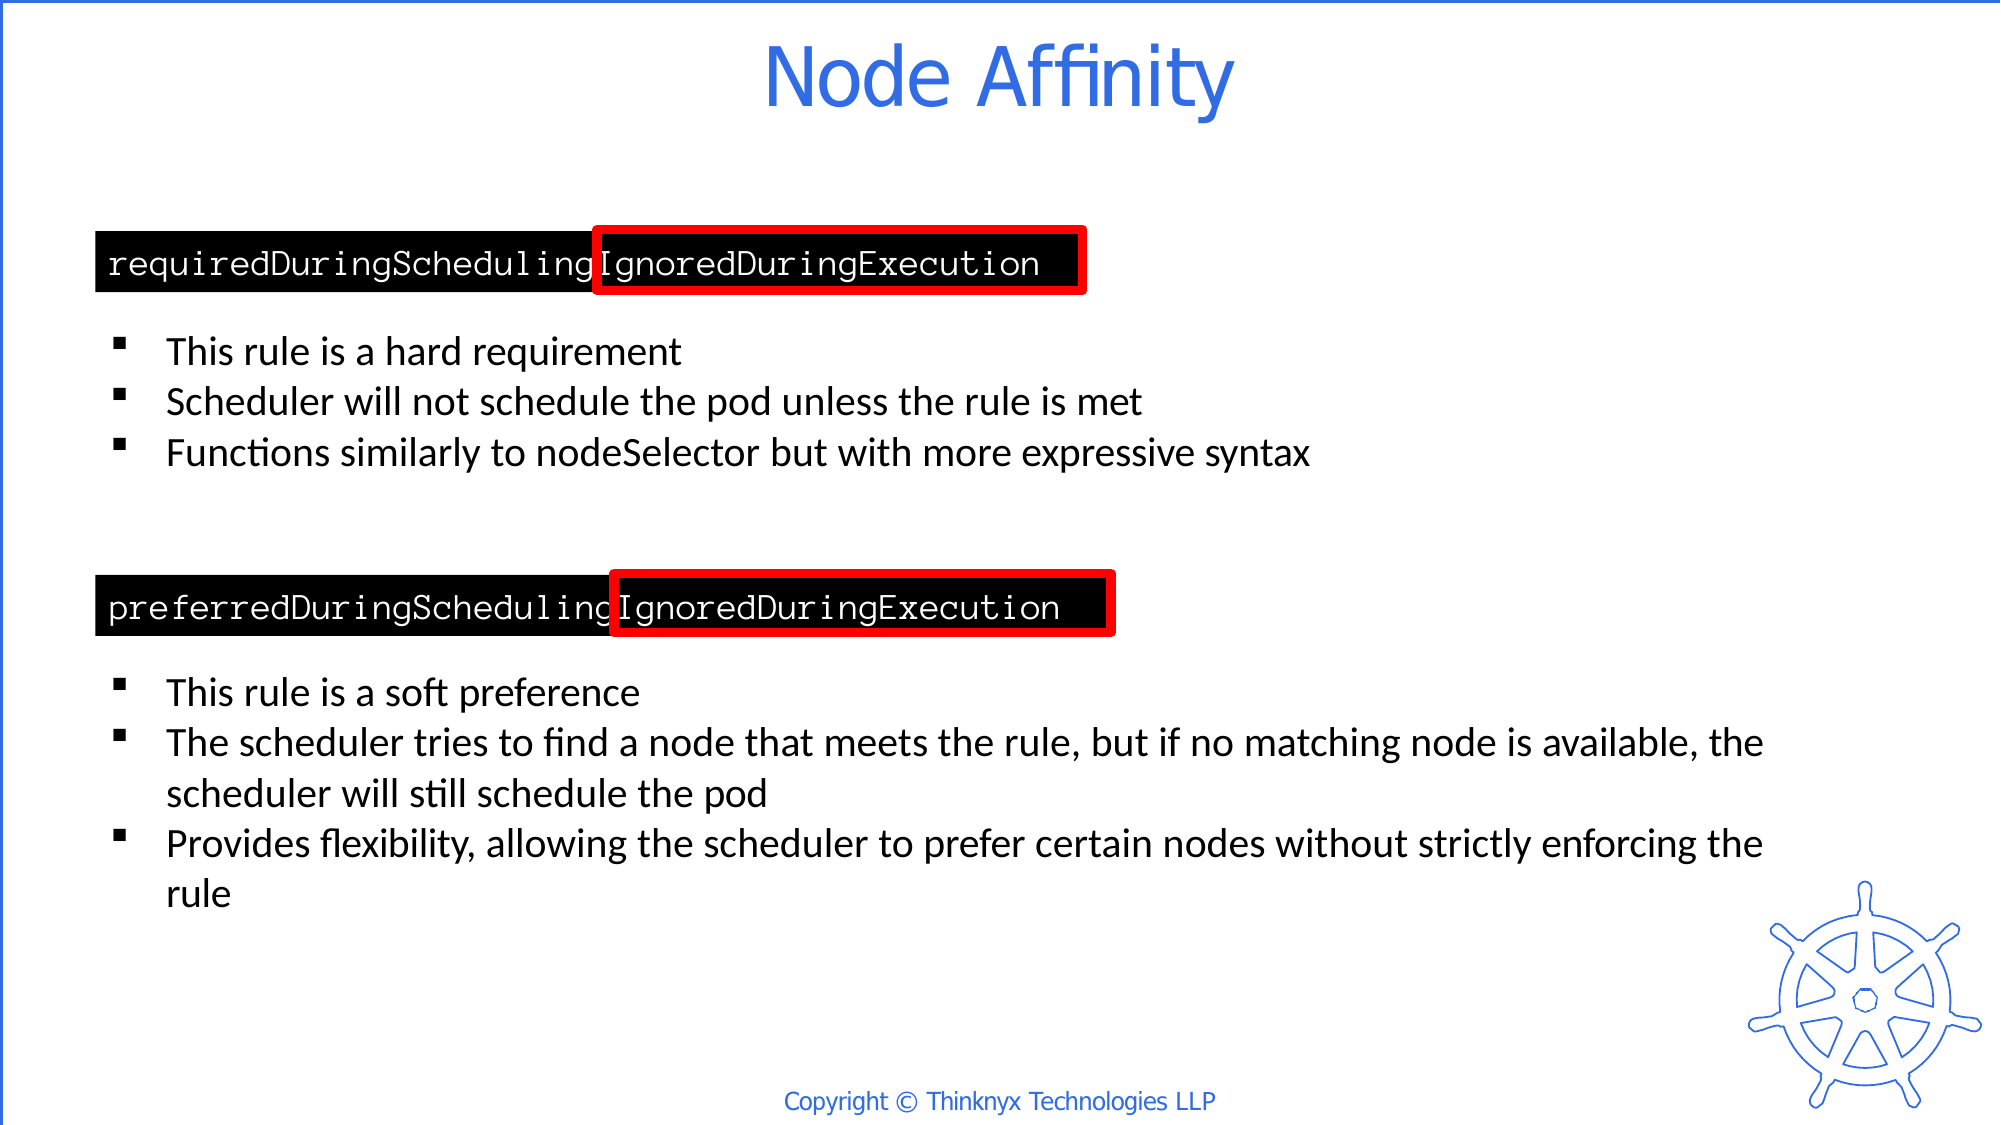

# Node Affinity

requiredDuringSchedulingIgnoredDuringExecution
This rule is a hard requirement
Scheduler will not schedule the pod unless the rule is met
Functions similarly to nodeSelector but with more expressive syntax

preferredDuringSchedulingIgnoredDuringExecution
This rule is a soft preference
The scheduler tries to find a node that meets the rule, but if no matching node is available, the scheduler will still schedule the pod
Provides flexibility, allowing the scheduler to prefer certain nodes without strictly enforcing the rule
Copyright © Thinknyx Technologies LLP